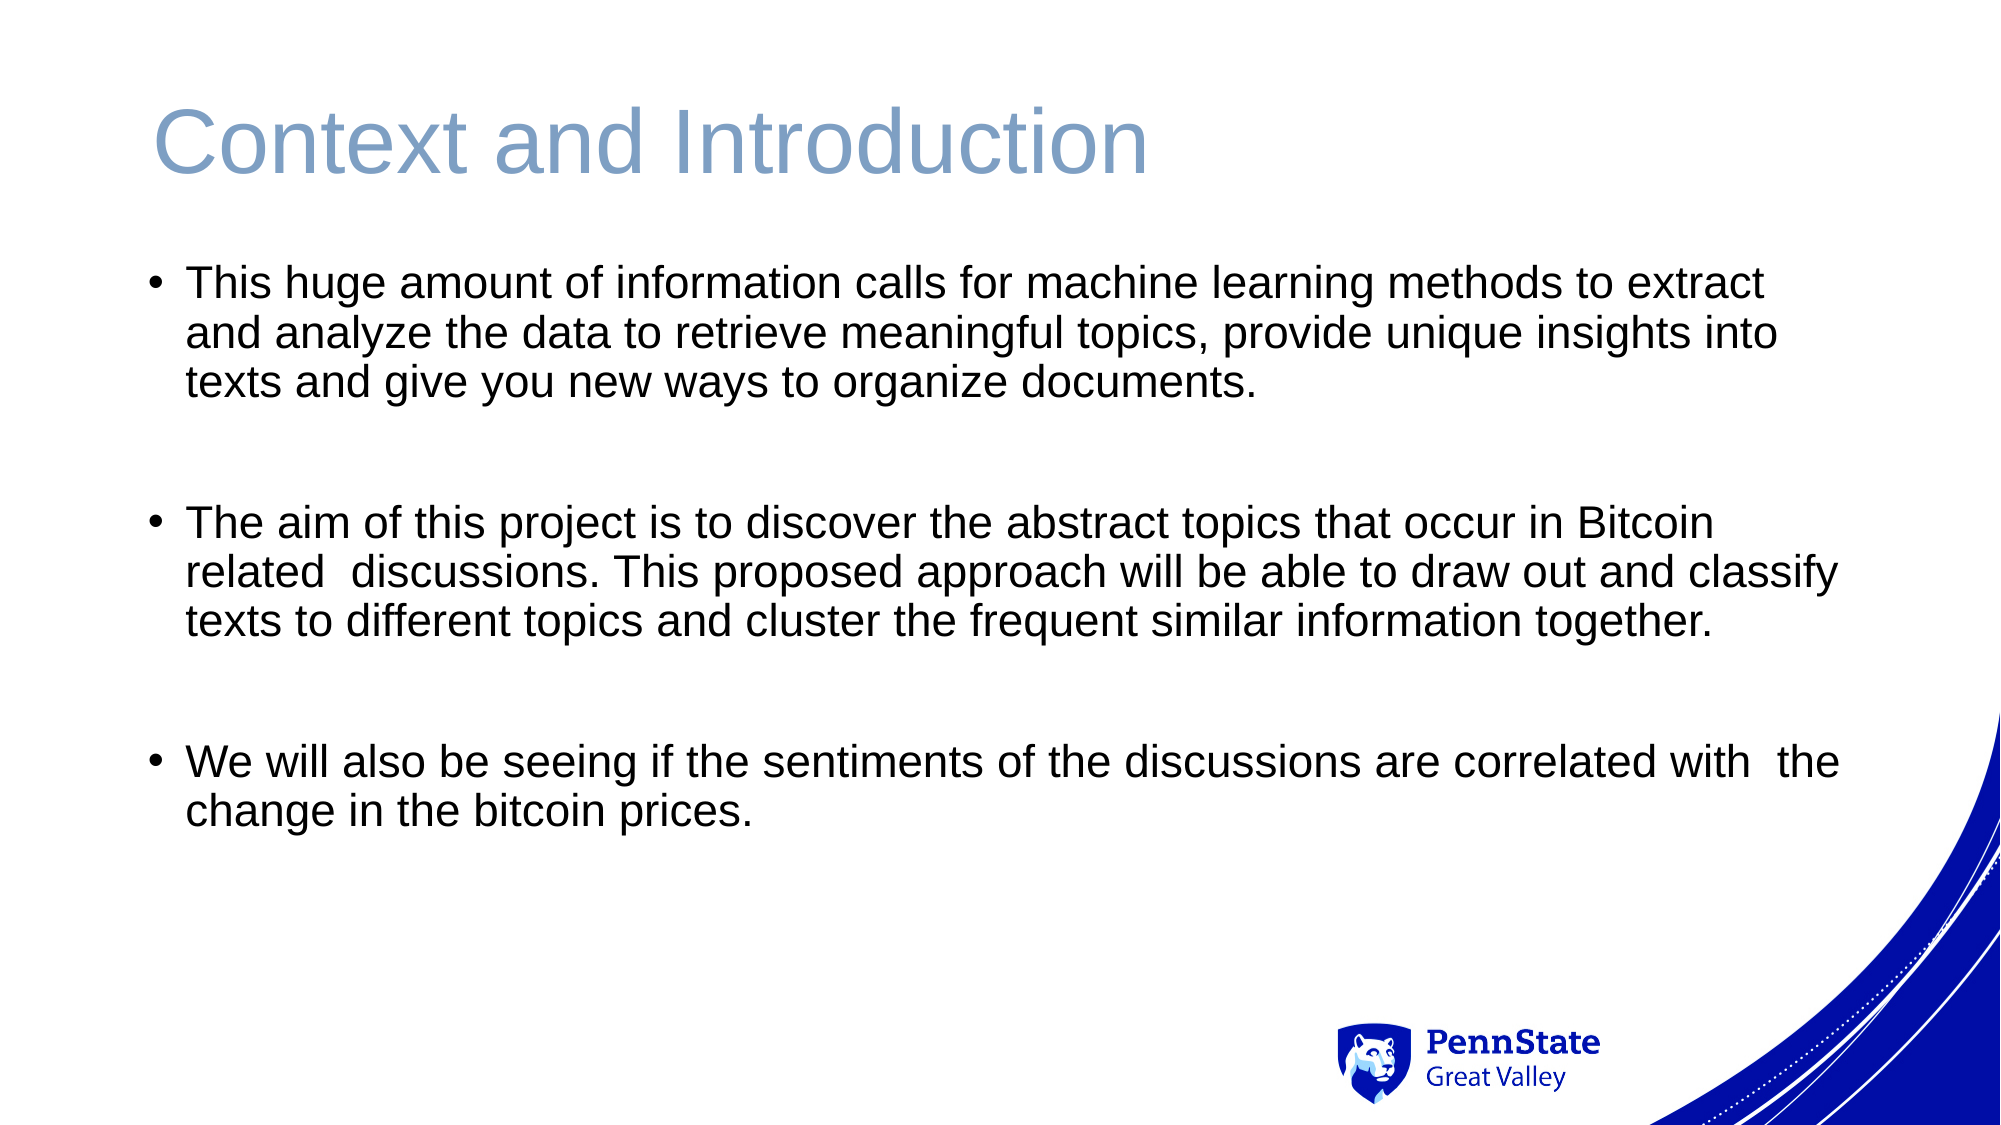

# Context and Introduction
This huge amount of information calls for machine learning methods to extract and analyze the data to retrieve meaningful topics, provide unique insights into texts and give you new ways to organize documents.

The aim of this project is to discover the abstract topics that occur in Bitcoin related  discussions. This proposed approach will be able to draw out and classify texts to different topics and cluster the frequent similar information together.

We will also be seeing if the sentiments of the discussions are correlated with  the change in the bitcoin prices.